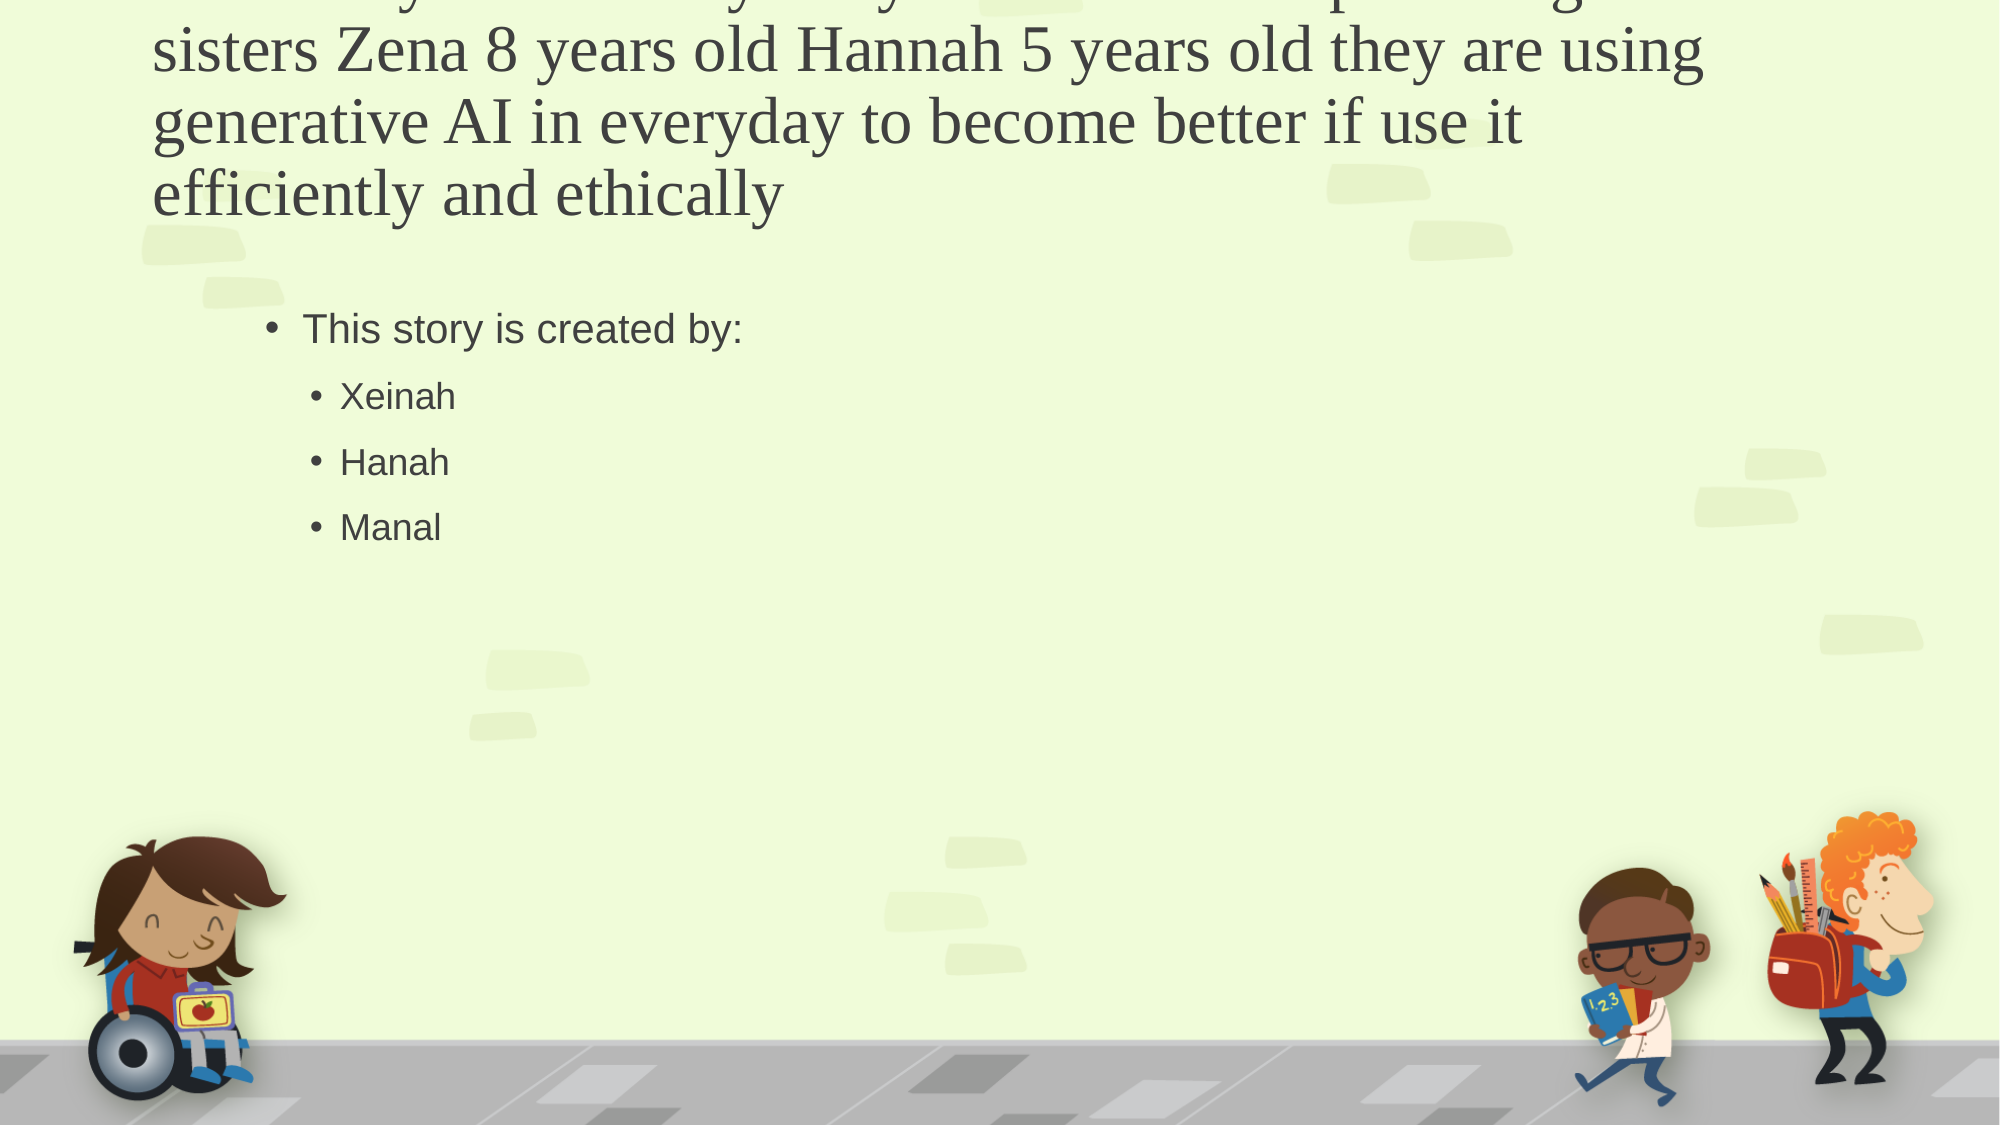

# This Story is about my story is about two superhero girls sisters Zena 8 years old Hannah 5 years old they are using generative AI in everyday to become better if use it efficiently and ethically
This story is created by:
Xeinah
Hanah
Manal